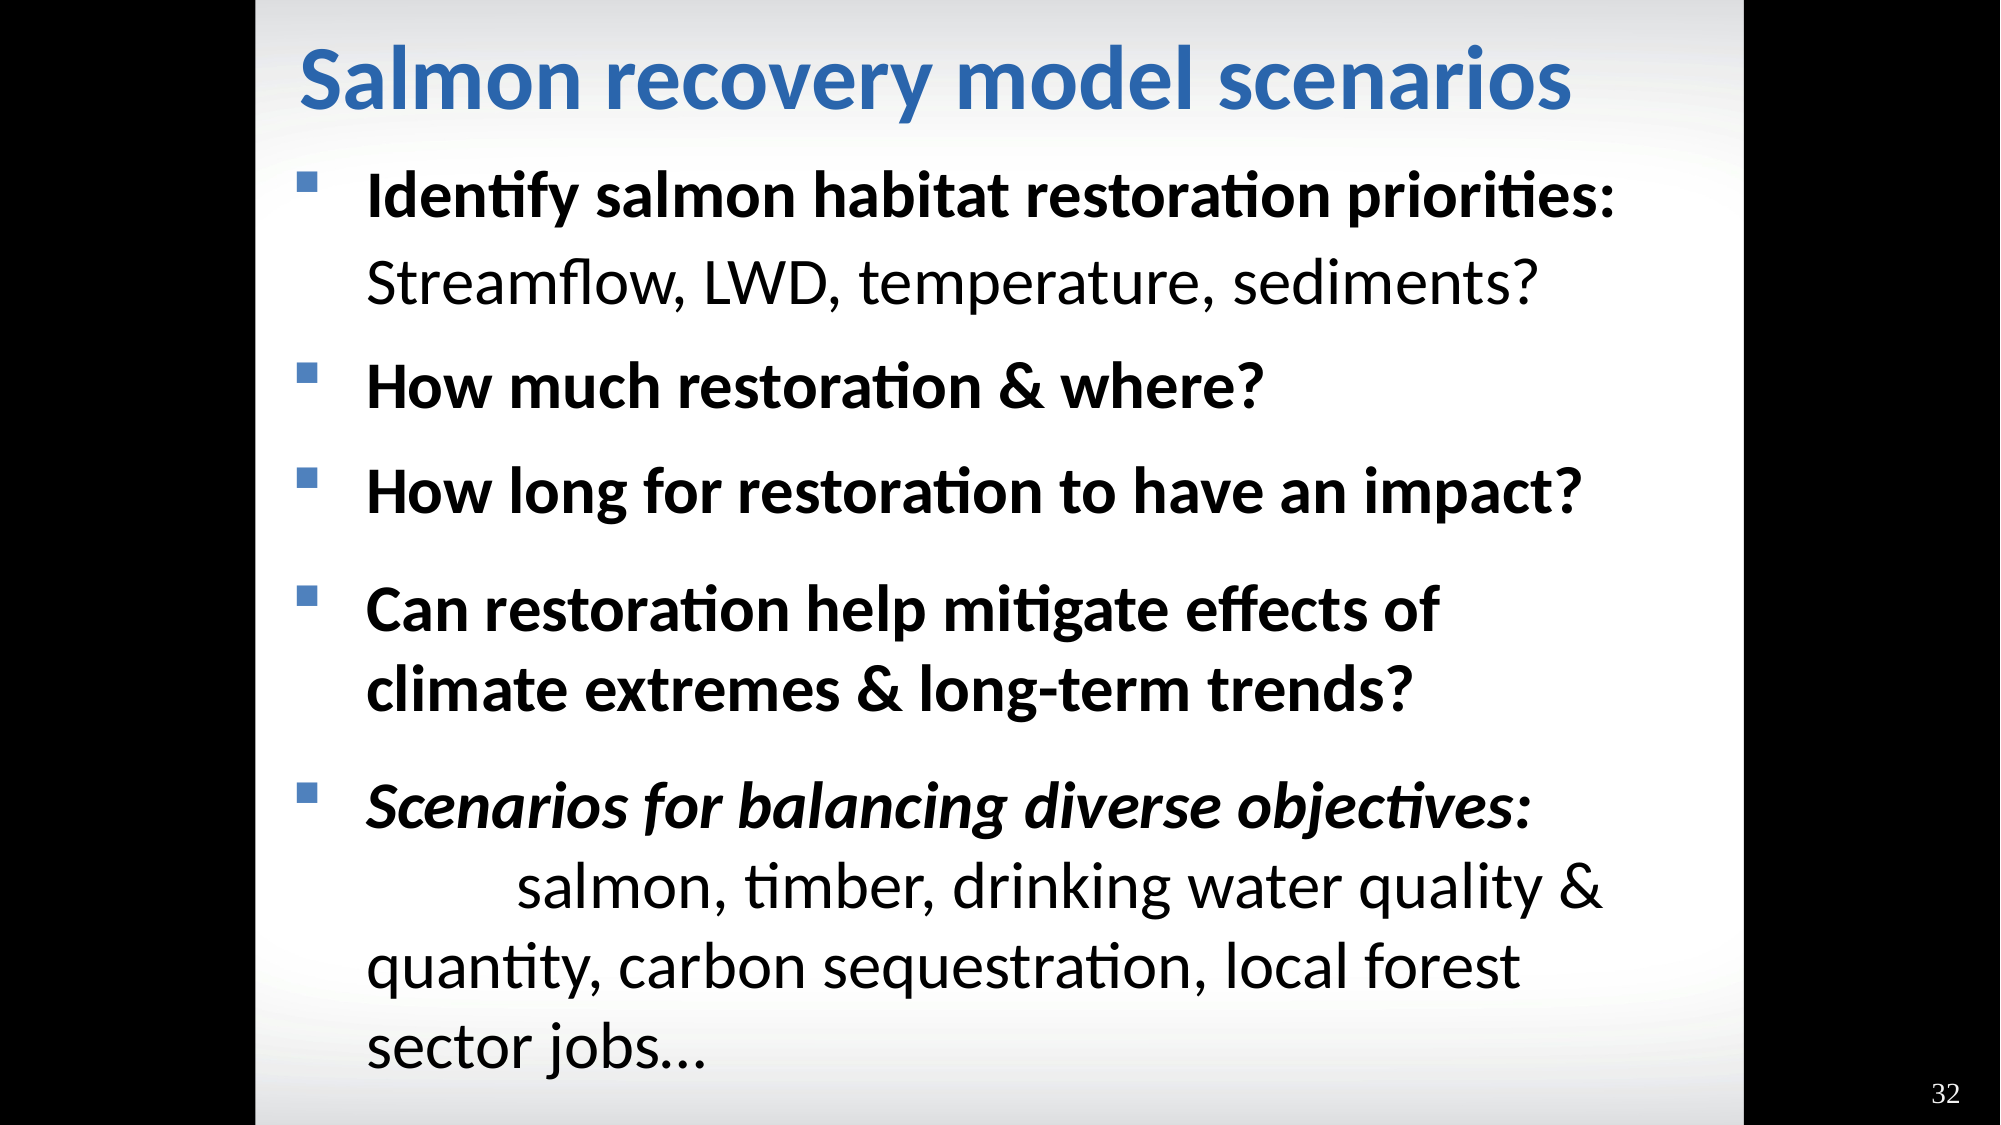

Salmon recovery model scenarios
Identify salmon habitat restoration priorities:
Streamflow, LWD, temperature, sediments?
How much restoration & where?
How long for restoration to have an impact?
Can restoration help mitigate effects of climate extremes & long-term trends?
Scenarios for balancing diverse objectives:                  salmon, timber, drinking water quality & quantity, carbon sequestration, local forest sector jobs…
      32
32